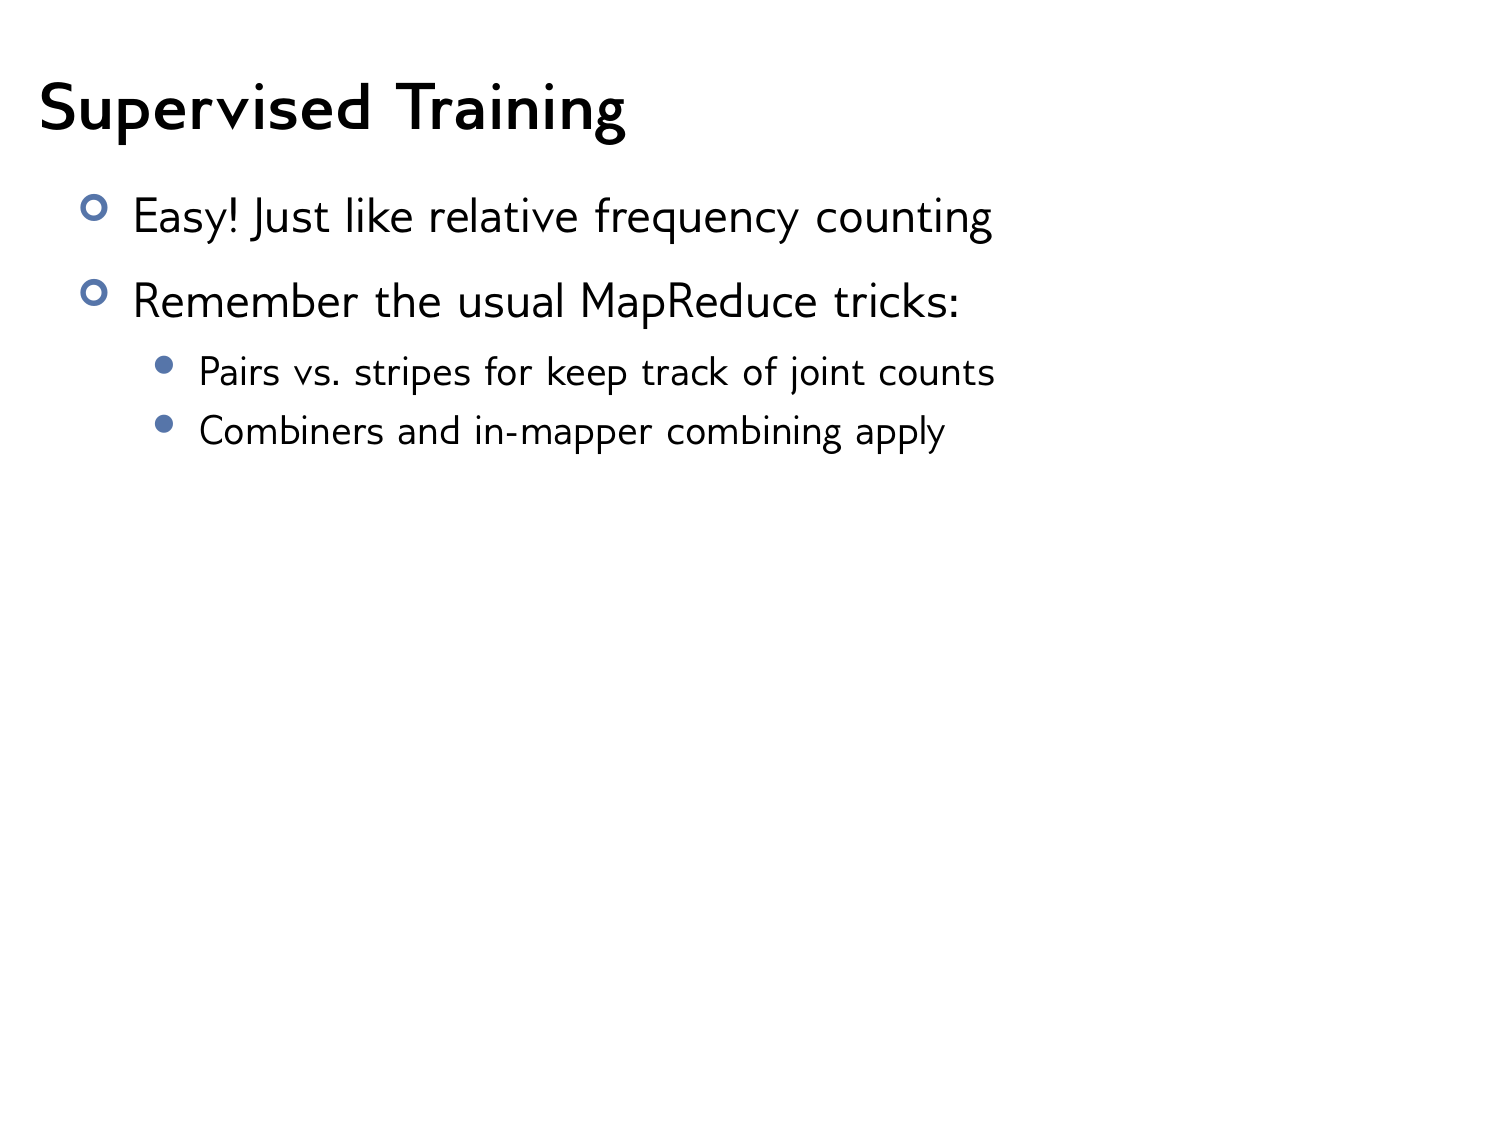

# Supervised Training
Easy! Just like relative frequency counting
Remember the usual MapReduce tricks:
Pairs vs. stripes for keep track of joint counts
Combiners and in-mapper combining apply